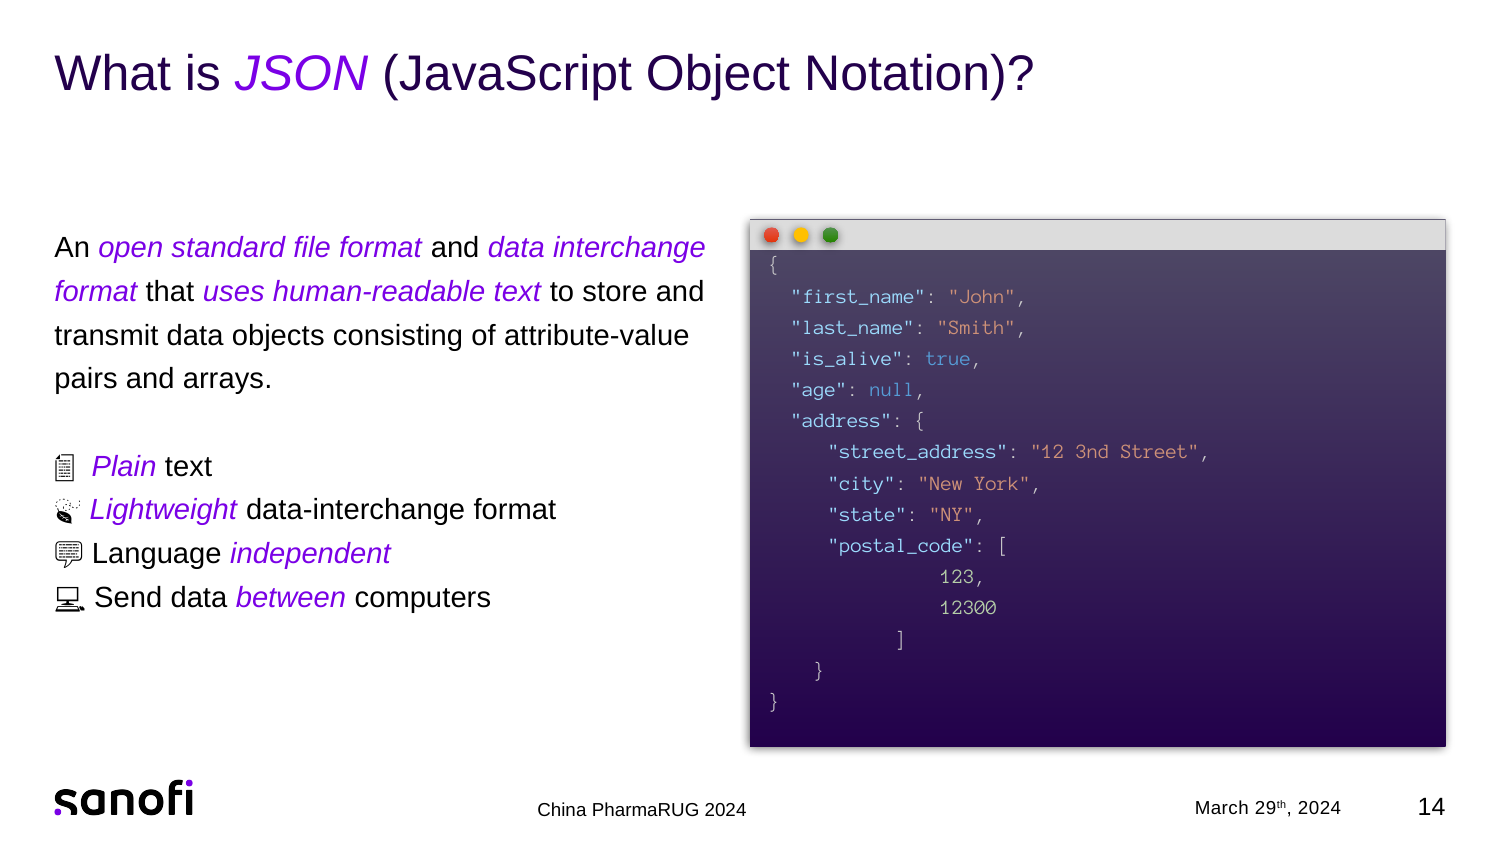

# What is JSON (JavaScript Object Notation)?
An open standard file format and data interchange format that uses human-readable text to store and transmit data objects consisting of attribute-value pairs and arrays.

📄  Plain text
🍃 Lightweight data-interchange format
💬 Language independent
💻 Send data between computers

{
  "first_name": "John",
  "last_name": "Smith",
  "is_alive": true,
  "age": null,
  "address": {
  "street_address": "12 3nd Street",
  "city": "New York",
  "state": "NY",
  "postal_code": [
            123,
            12300
        ]
    }
}

14
March 29th, 2024
China PharmaRUG 2024